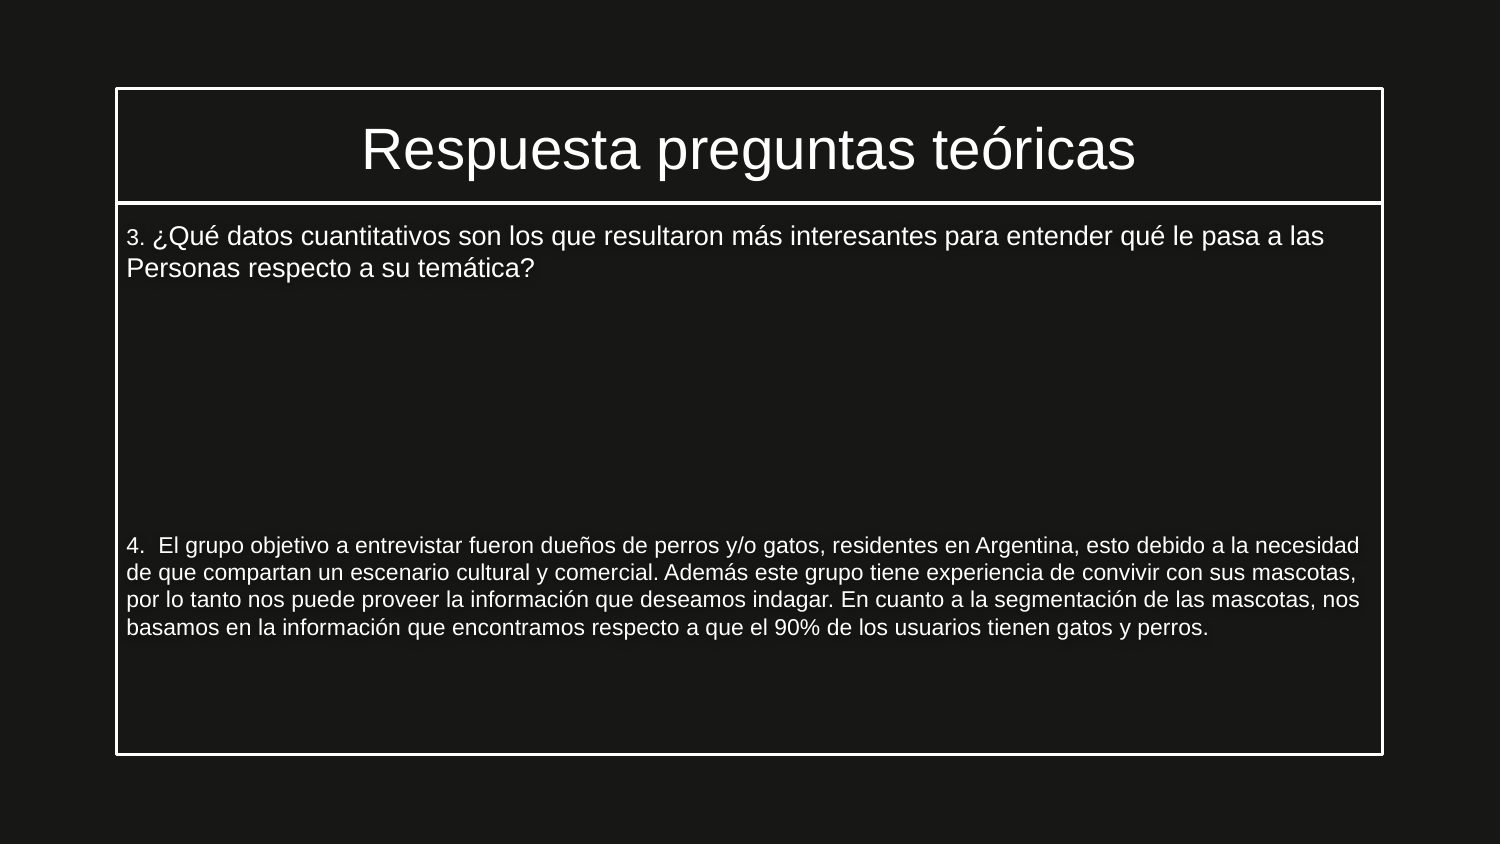

# Respuesta preguntas teóricas
3. ¿Qué datos cuantitativos son los que resultaron más interesantes para entender qué le pasa a las Personas respecto a su temática?

4.  El grupo objetivo a entrevistar fueron dueños de perros y/o gatos, residentes en Argentina, esto debido a la necesidad de que compartan un escenario cultural y comercial. Además este grupo tiene experiencia de convivir con sus mascotas, por lo tanto nos puede proveer la información que deseamos indagar. En cuanto a la segmentación de las mascotas, nos basamos en la información que encontramos respecto a que el 90% de los usuarios tienen gatos y perros.